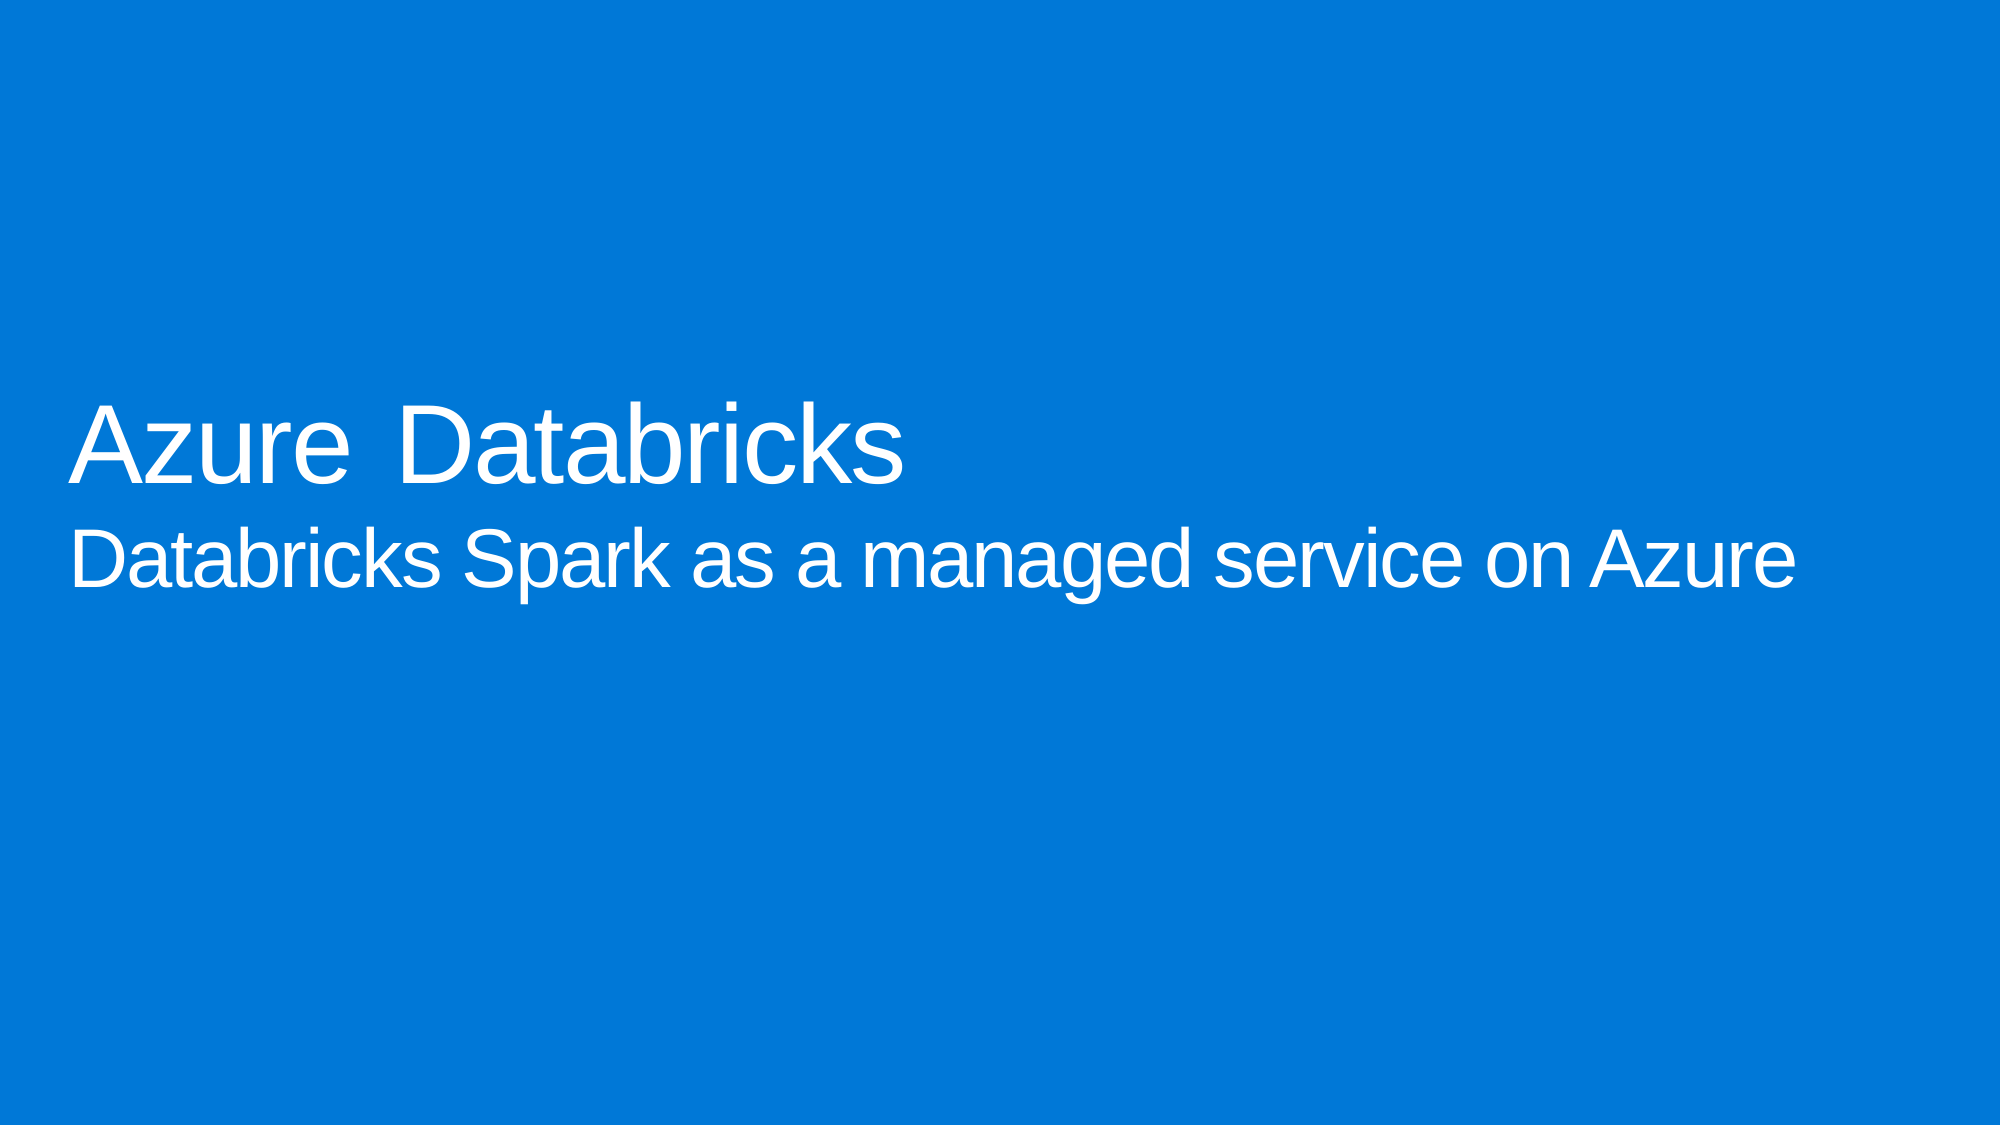

# Azure Databricks Databricks Spark as a managed service on Azure